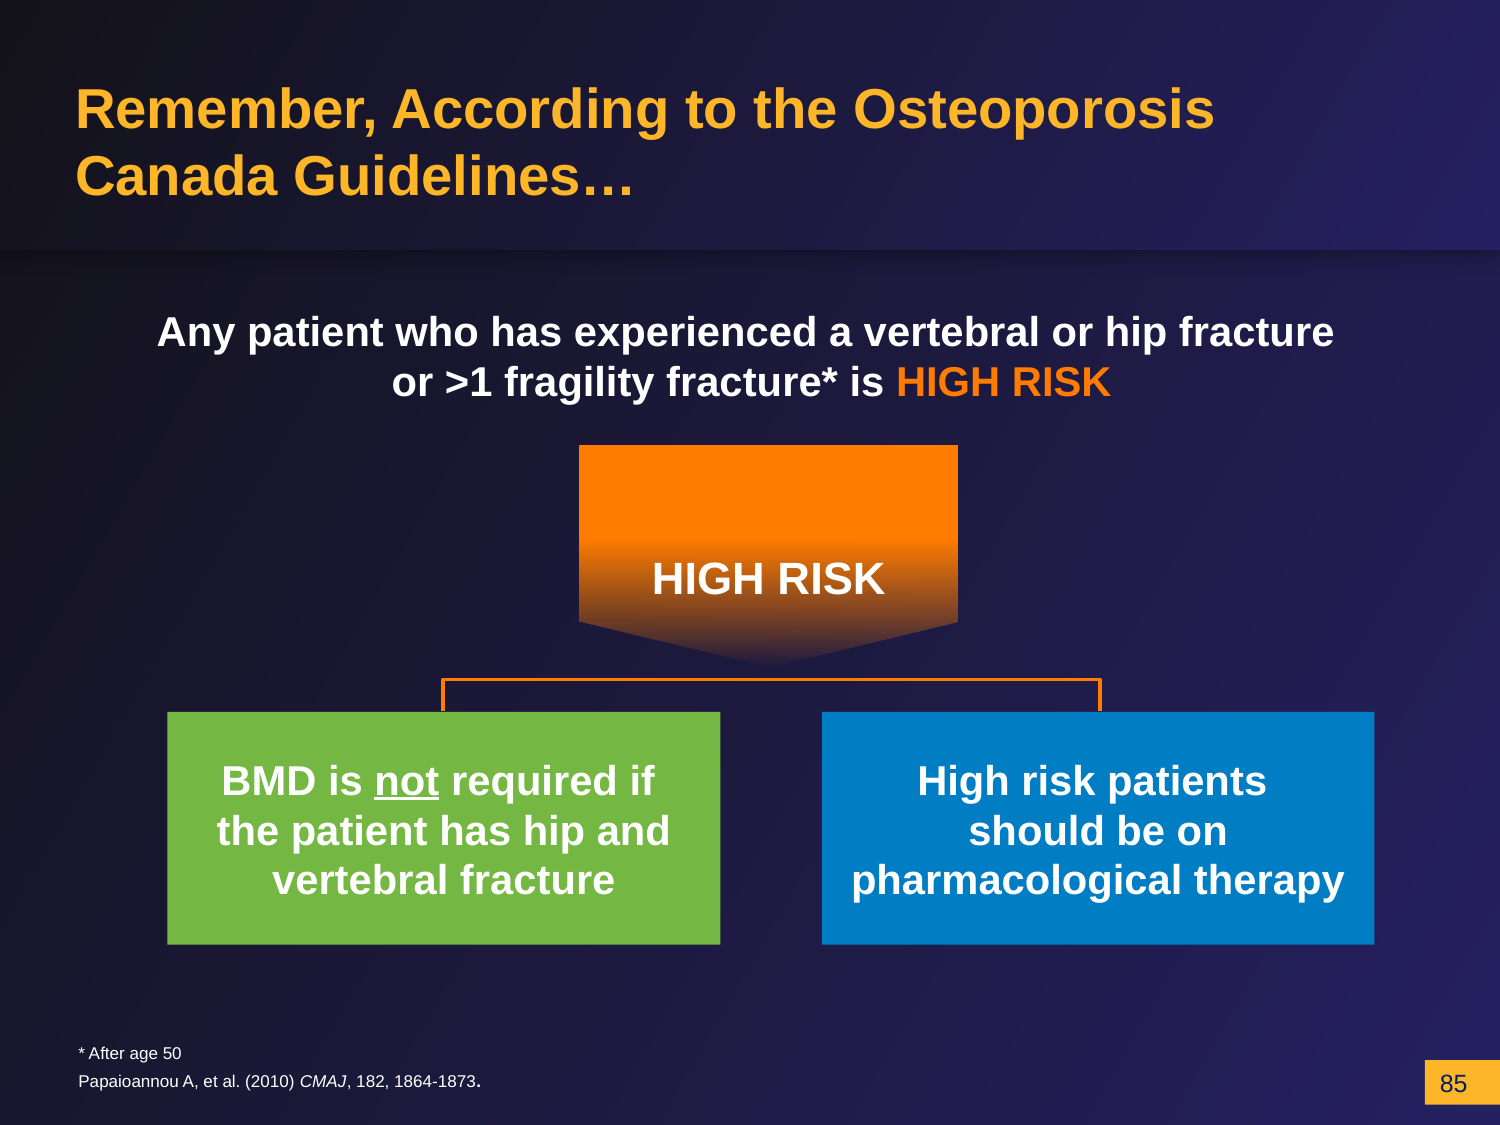

# Remember, According to the Osteoporosis Canada Guidelines…
Any patient who has experienced a vertebral or hip fracture
or >1 fragility fracture* is High Risk

High Risk

BMD is not required if
the patient has hip and vertebral fracture
High risk patients
should be on pharmacological therapy
* After age 50
Papaioannou A, et al. (2010) CMAJ, 182, 1864-1873.